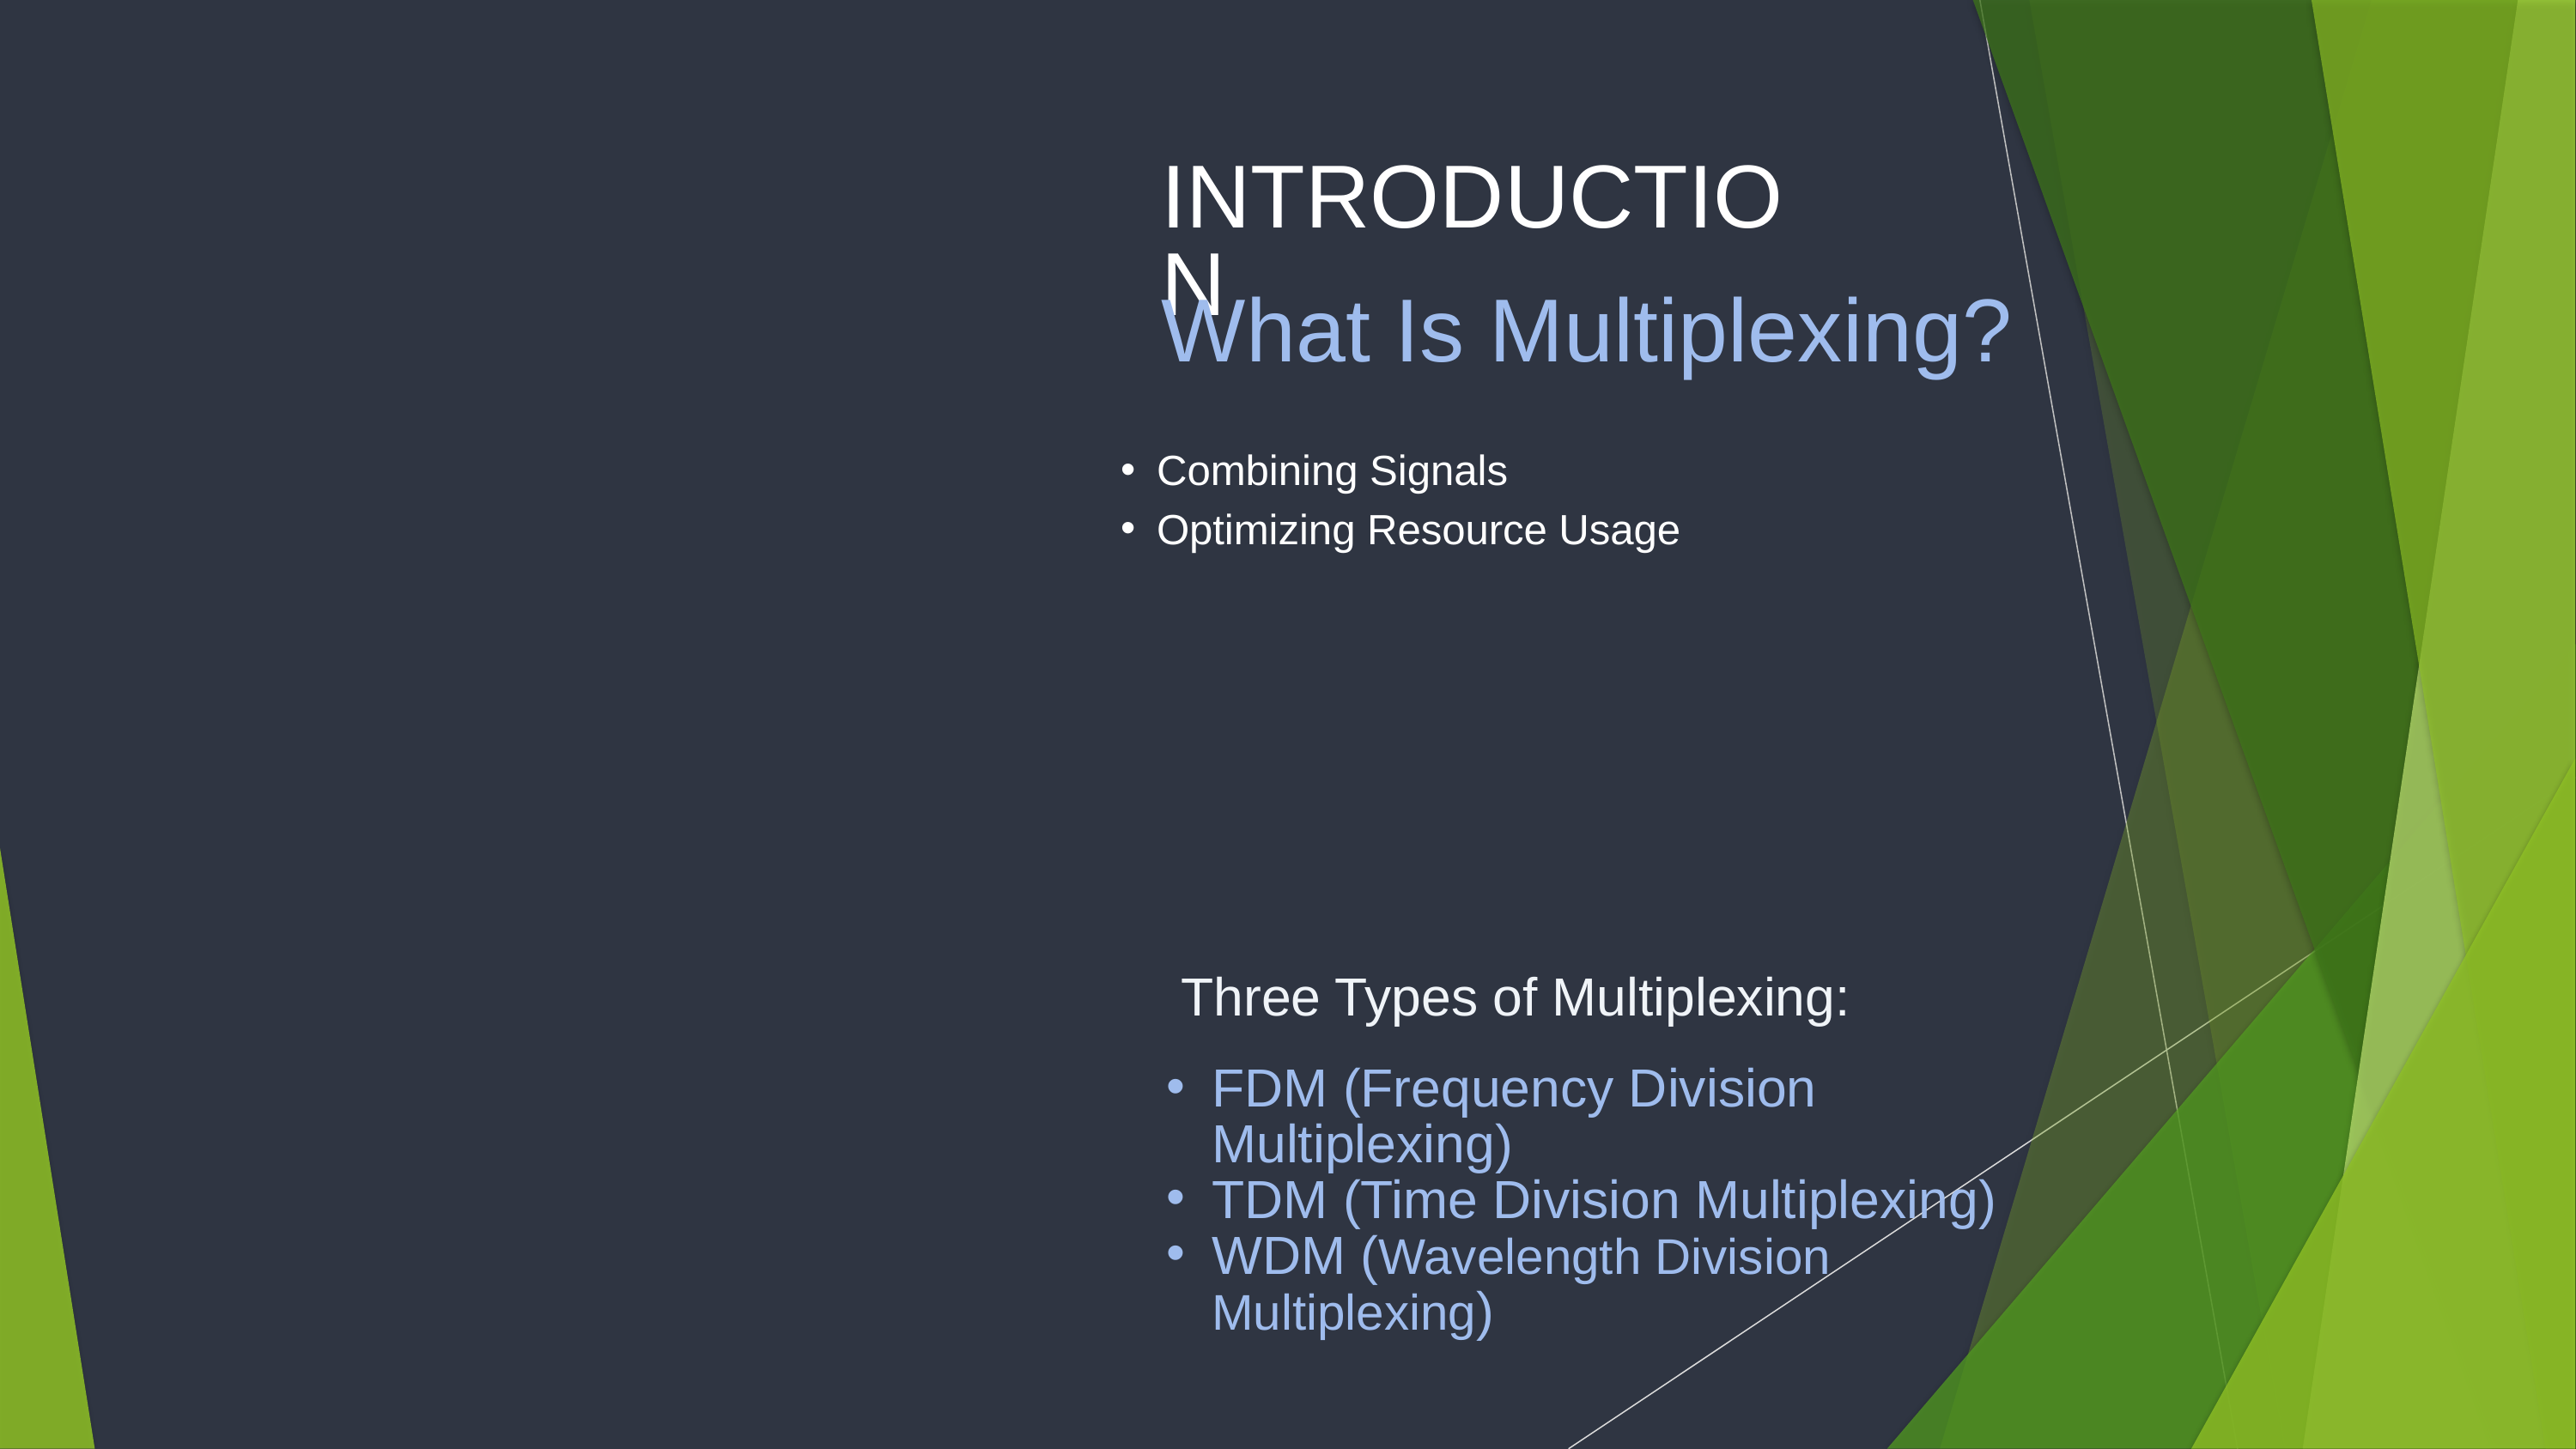

INTRODUCTION
What Is Multiplexing?
Combining Signals
Optimizing Resource Usage
 Three Types of Multiplexing:
FDM (Frequency Division Multiplexing)
TDM (Time Division Multiplexing)
WDM (Wavelength Division Multiplexing)